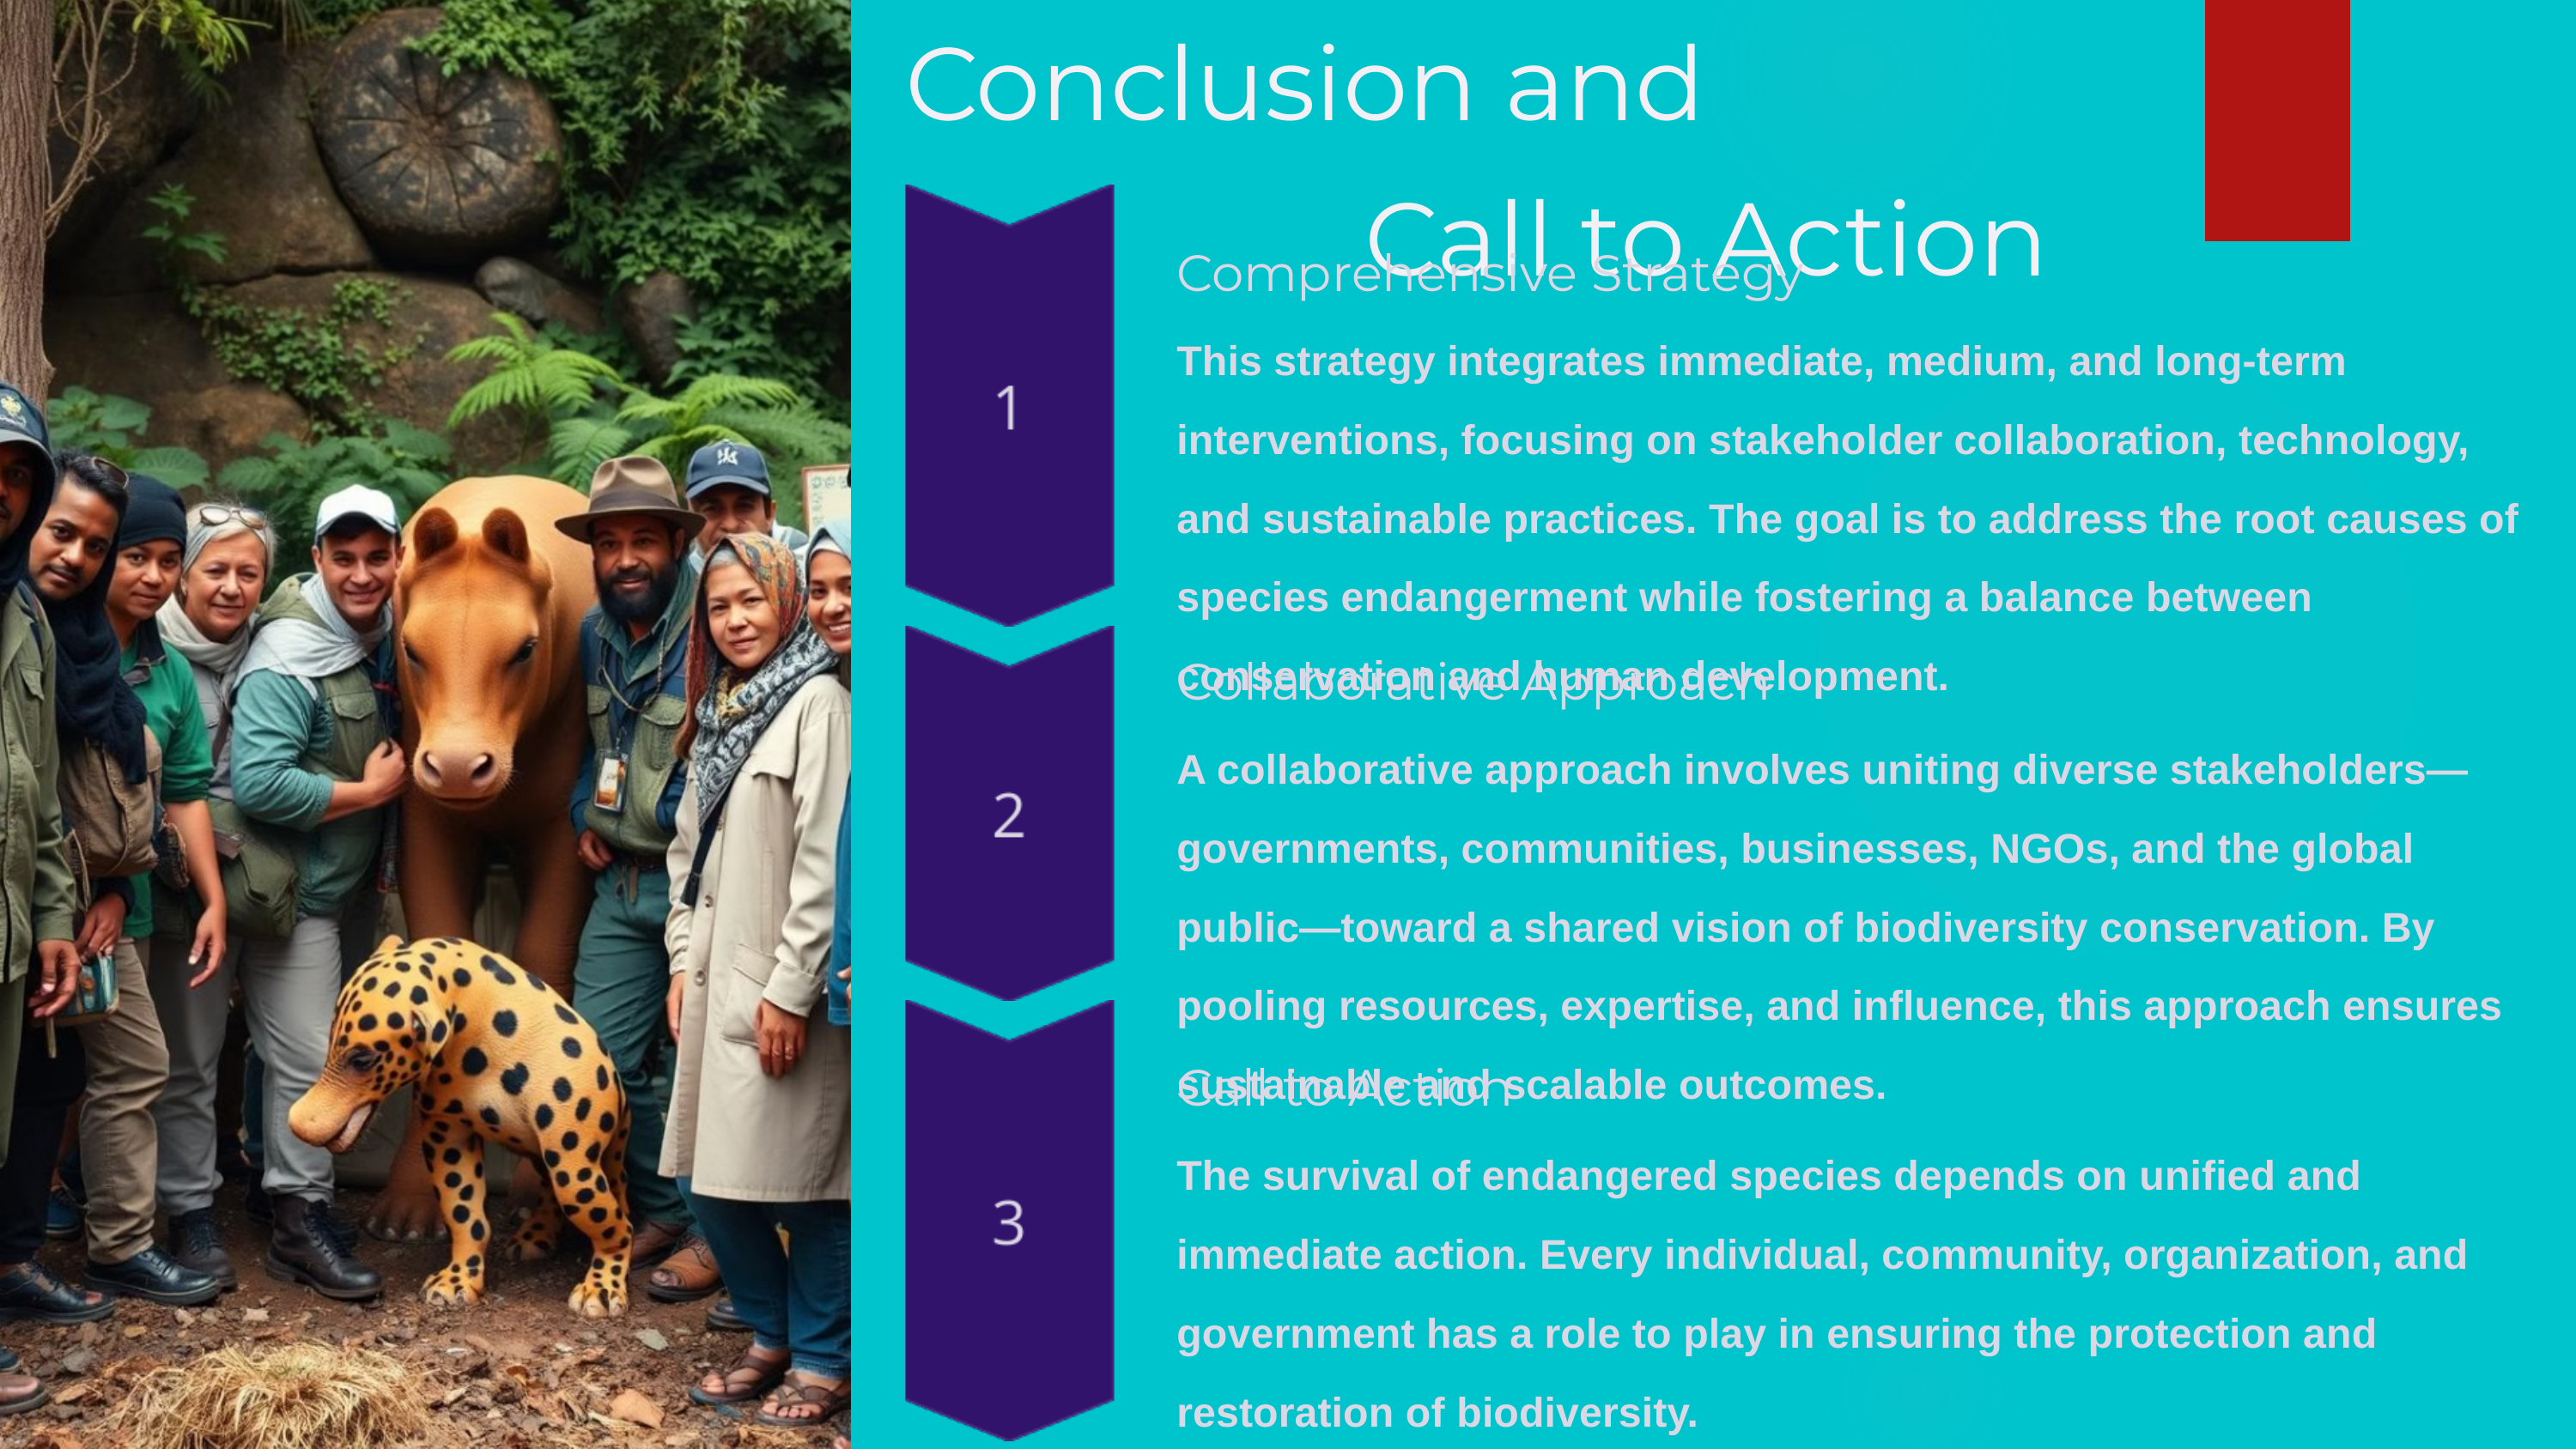

Conclusion and
                 Call to Action

Comprehensive Strategy
This strategy integrates immediate, medium, and long-term interventions, focusing on stakeholder collaboration, technology, and sustainable practices. The goal is to address the root causes of species endangerment while fostering a balance between conservation and human development.

Collaborative Approach
A collaborative approach involves uniting diverse stakeholders—governments, communities, businesses, NGOs, and the global public—toward a shared vision of biodiversity conservation. By pooling resources, expertise, and influence, this approach ensures sustainable and scalable outcomes.

Call to Action
The survival of endangered species depends on unified and immediate action. Every individual, community, organization, and government has a role to play in ensuring the protection and restoration of biodiversity.